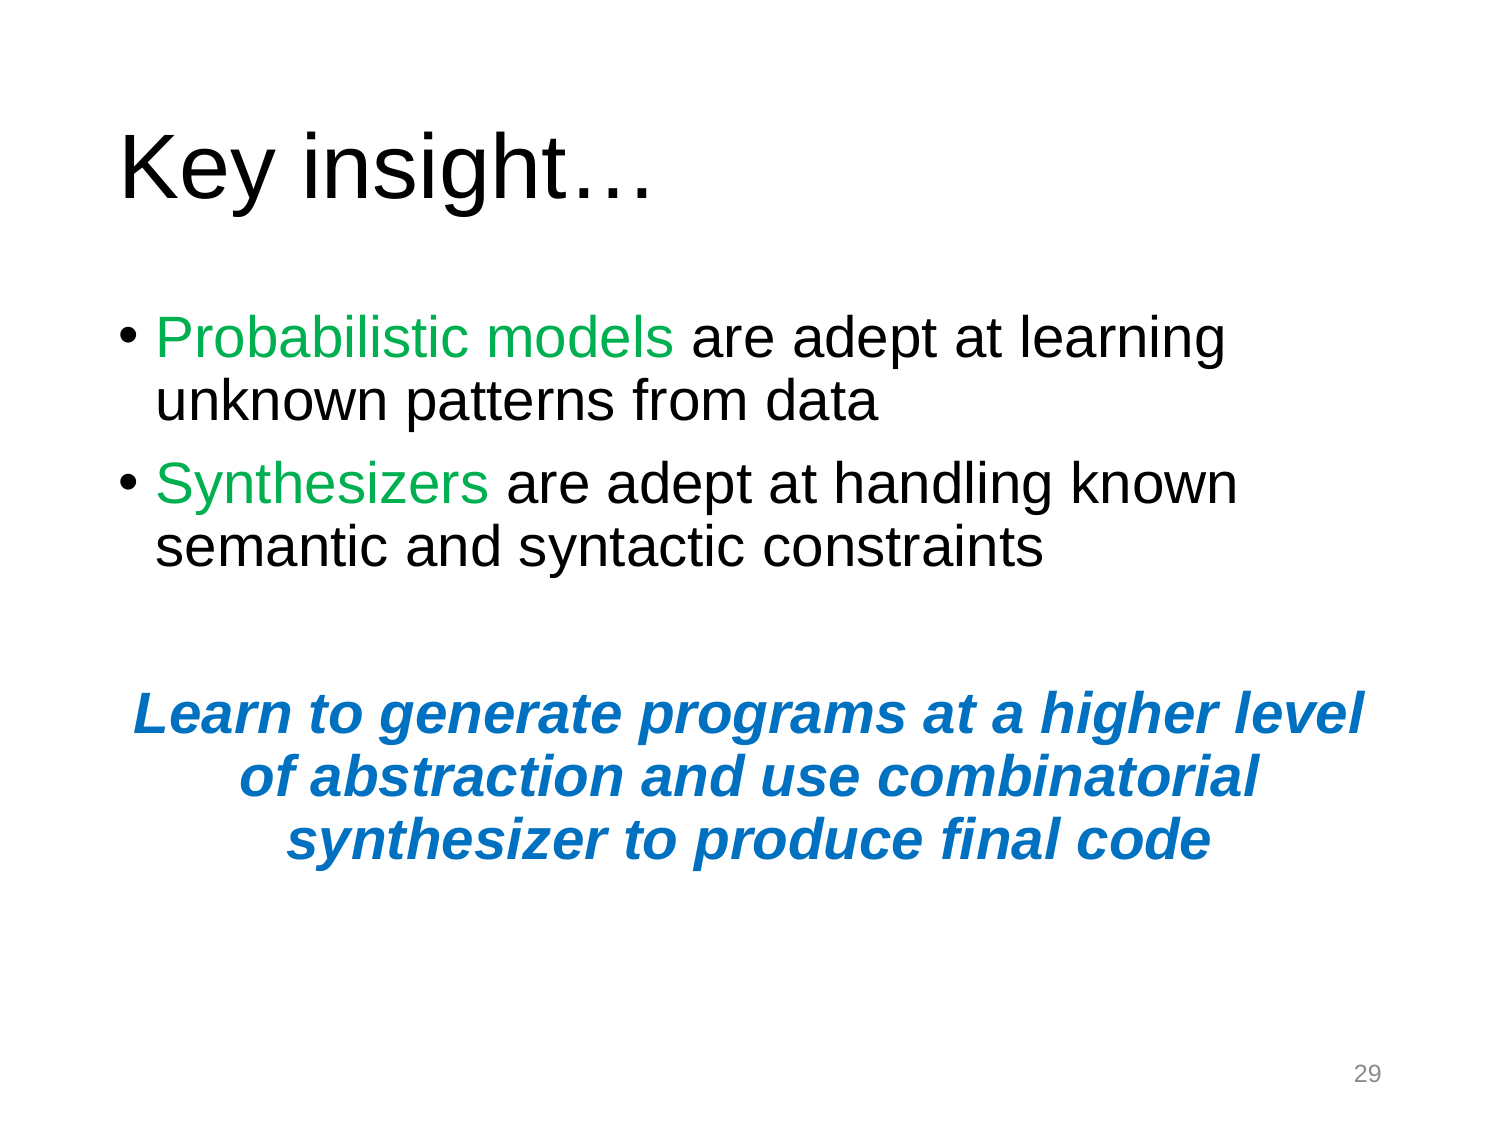

# Key insight…
Probabilistic models are adept at learning unknown patterns from data
Synthesizers are adept at handling known semantic and syntactic constraints

Learn to generate programs at a higher level of abstraction and use combinatorial synthesizer to produce final code
29